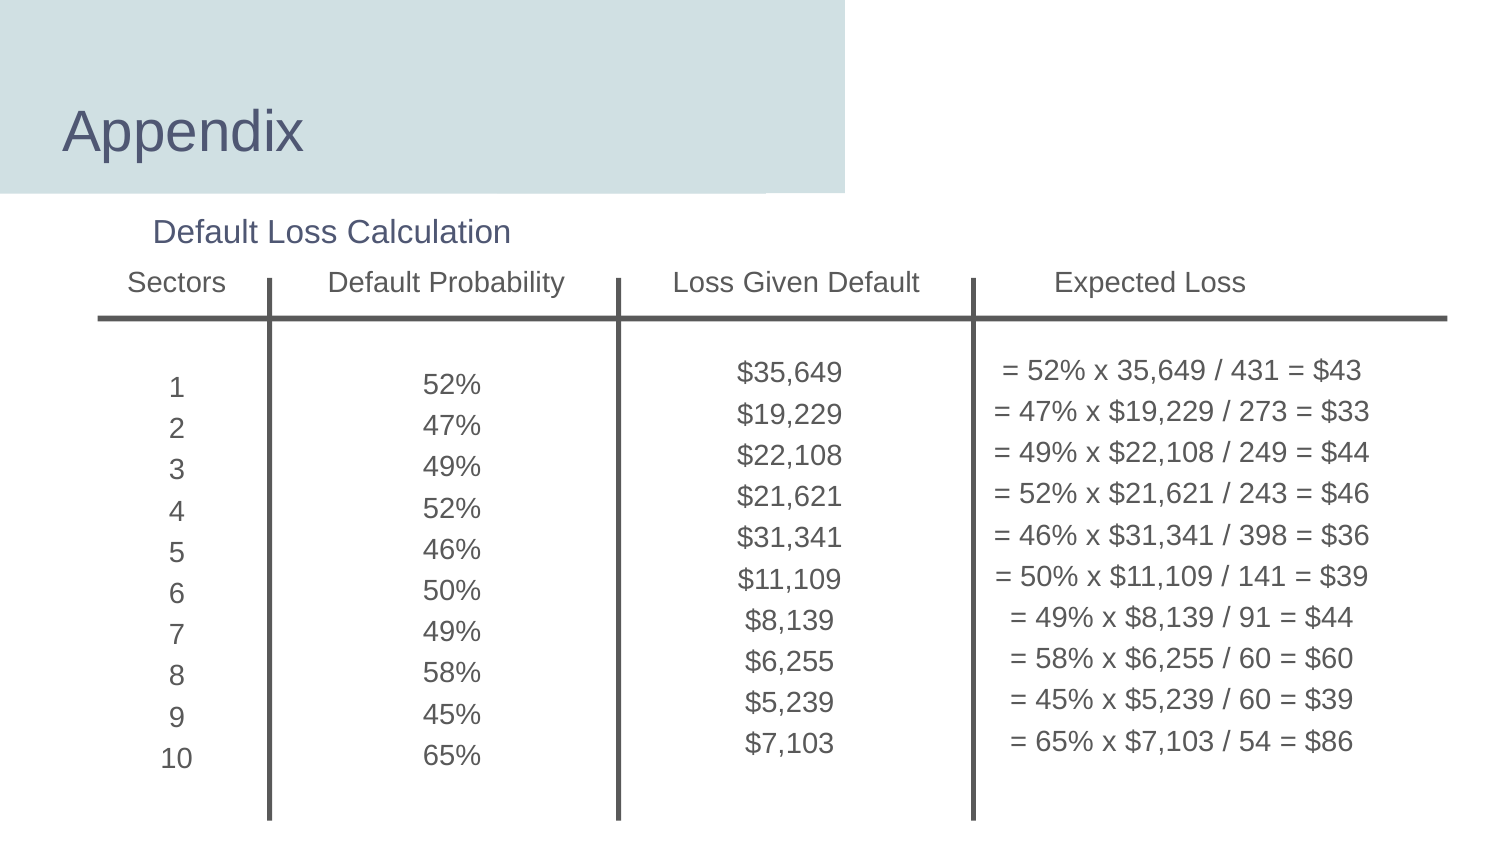

# Appendix
Default Loss Calculation
Sectors
Default Probability
Loss Given Default
Expected Loss

52%
47%
49%
52%
46%
50%
49%
58%
45%
65%
= 52% x 35,649 / 431 = $43
= 47% x $19,229 / 273 = $33
= 49% x $22,108 / 249 = $44
= 52% x $21,621 / 243 = $46
= 46% x $31,341 / 398 = $36
= 50% x $11,109 / 141 = $39
= 49% x $8,139 / 91 = $44
= 58% x $6,255 / 60 = $60
= 45% x $5,239 / 60 = $39
= 65% x $7,103 / 54 = $86

1
2
3
4
5
6
7
8
9
10
$35,649
$19,229
$22,108
$21,621
$31,341
$11,109
$8,139
$6,255
$5,239
$7,103